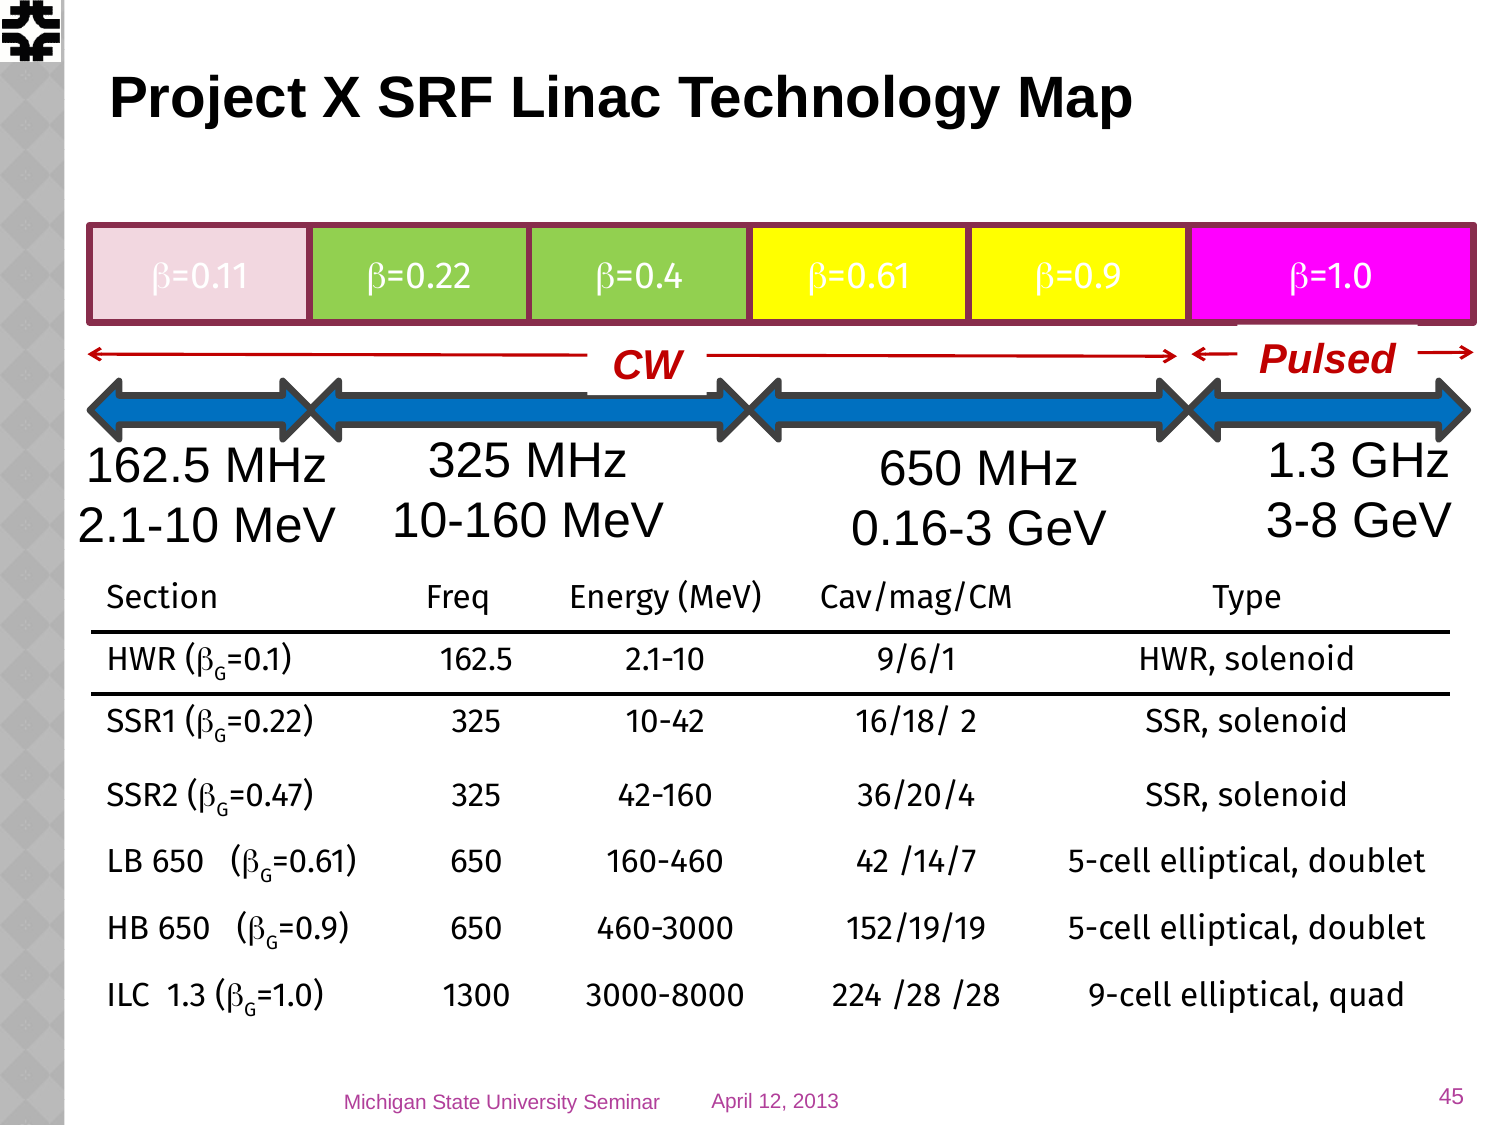

# Project X SRF Linac Technology Map
β=0.11
β=0.22
β=0.4
β=0.61
β=0.9
β=1.0
Pulsed
CW

325 MHz
10-160 MeV
1.3 GHz
3-8 GeV
162.5 MHz
2.1-10 MeV
650 MHz
0.16-3 GeV
| Section | Freq | Energy (MeV) | Cav/mag/CM | Type |
| --- | --- | --- | --- | --- |
| HWR (βG=0.1) | 162.5 | 2.1-10 | 9/6/1 | HWR, solenoid |
| SSR1 (βG=0.22) | 325 | 10-42 | 16/18/ 2 | SSR, solenoid |
| SSR2 (βG=0.47) | 325 | 42-160 | 36/20/4 | SSR, solenoid |
| LB 650 (βG=0.61) | 650 | 160-460 | 42 /14/7 | 5-cell elliptical, doublet |
| HB 650 (βG=0.9) | 650 | 460-3000 | 152/19/19 | 5-cell elliptical, doublet |
| ILC 1.3 (βG=1.0) | 1300 | 3000-8000 | 224 /28 /28 | 9-cell elliptical, quad |

45
Michigan State University Seminar
April 12, 2013